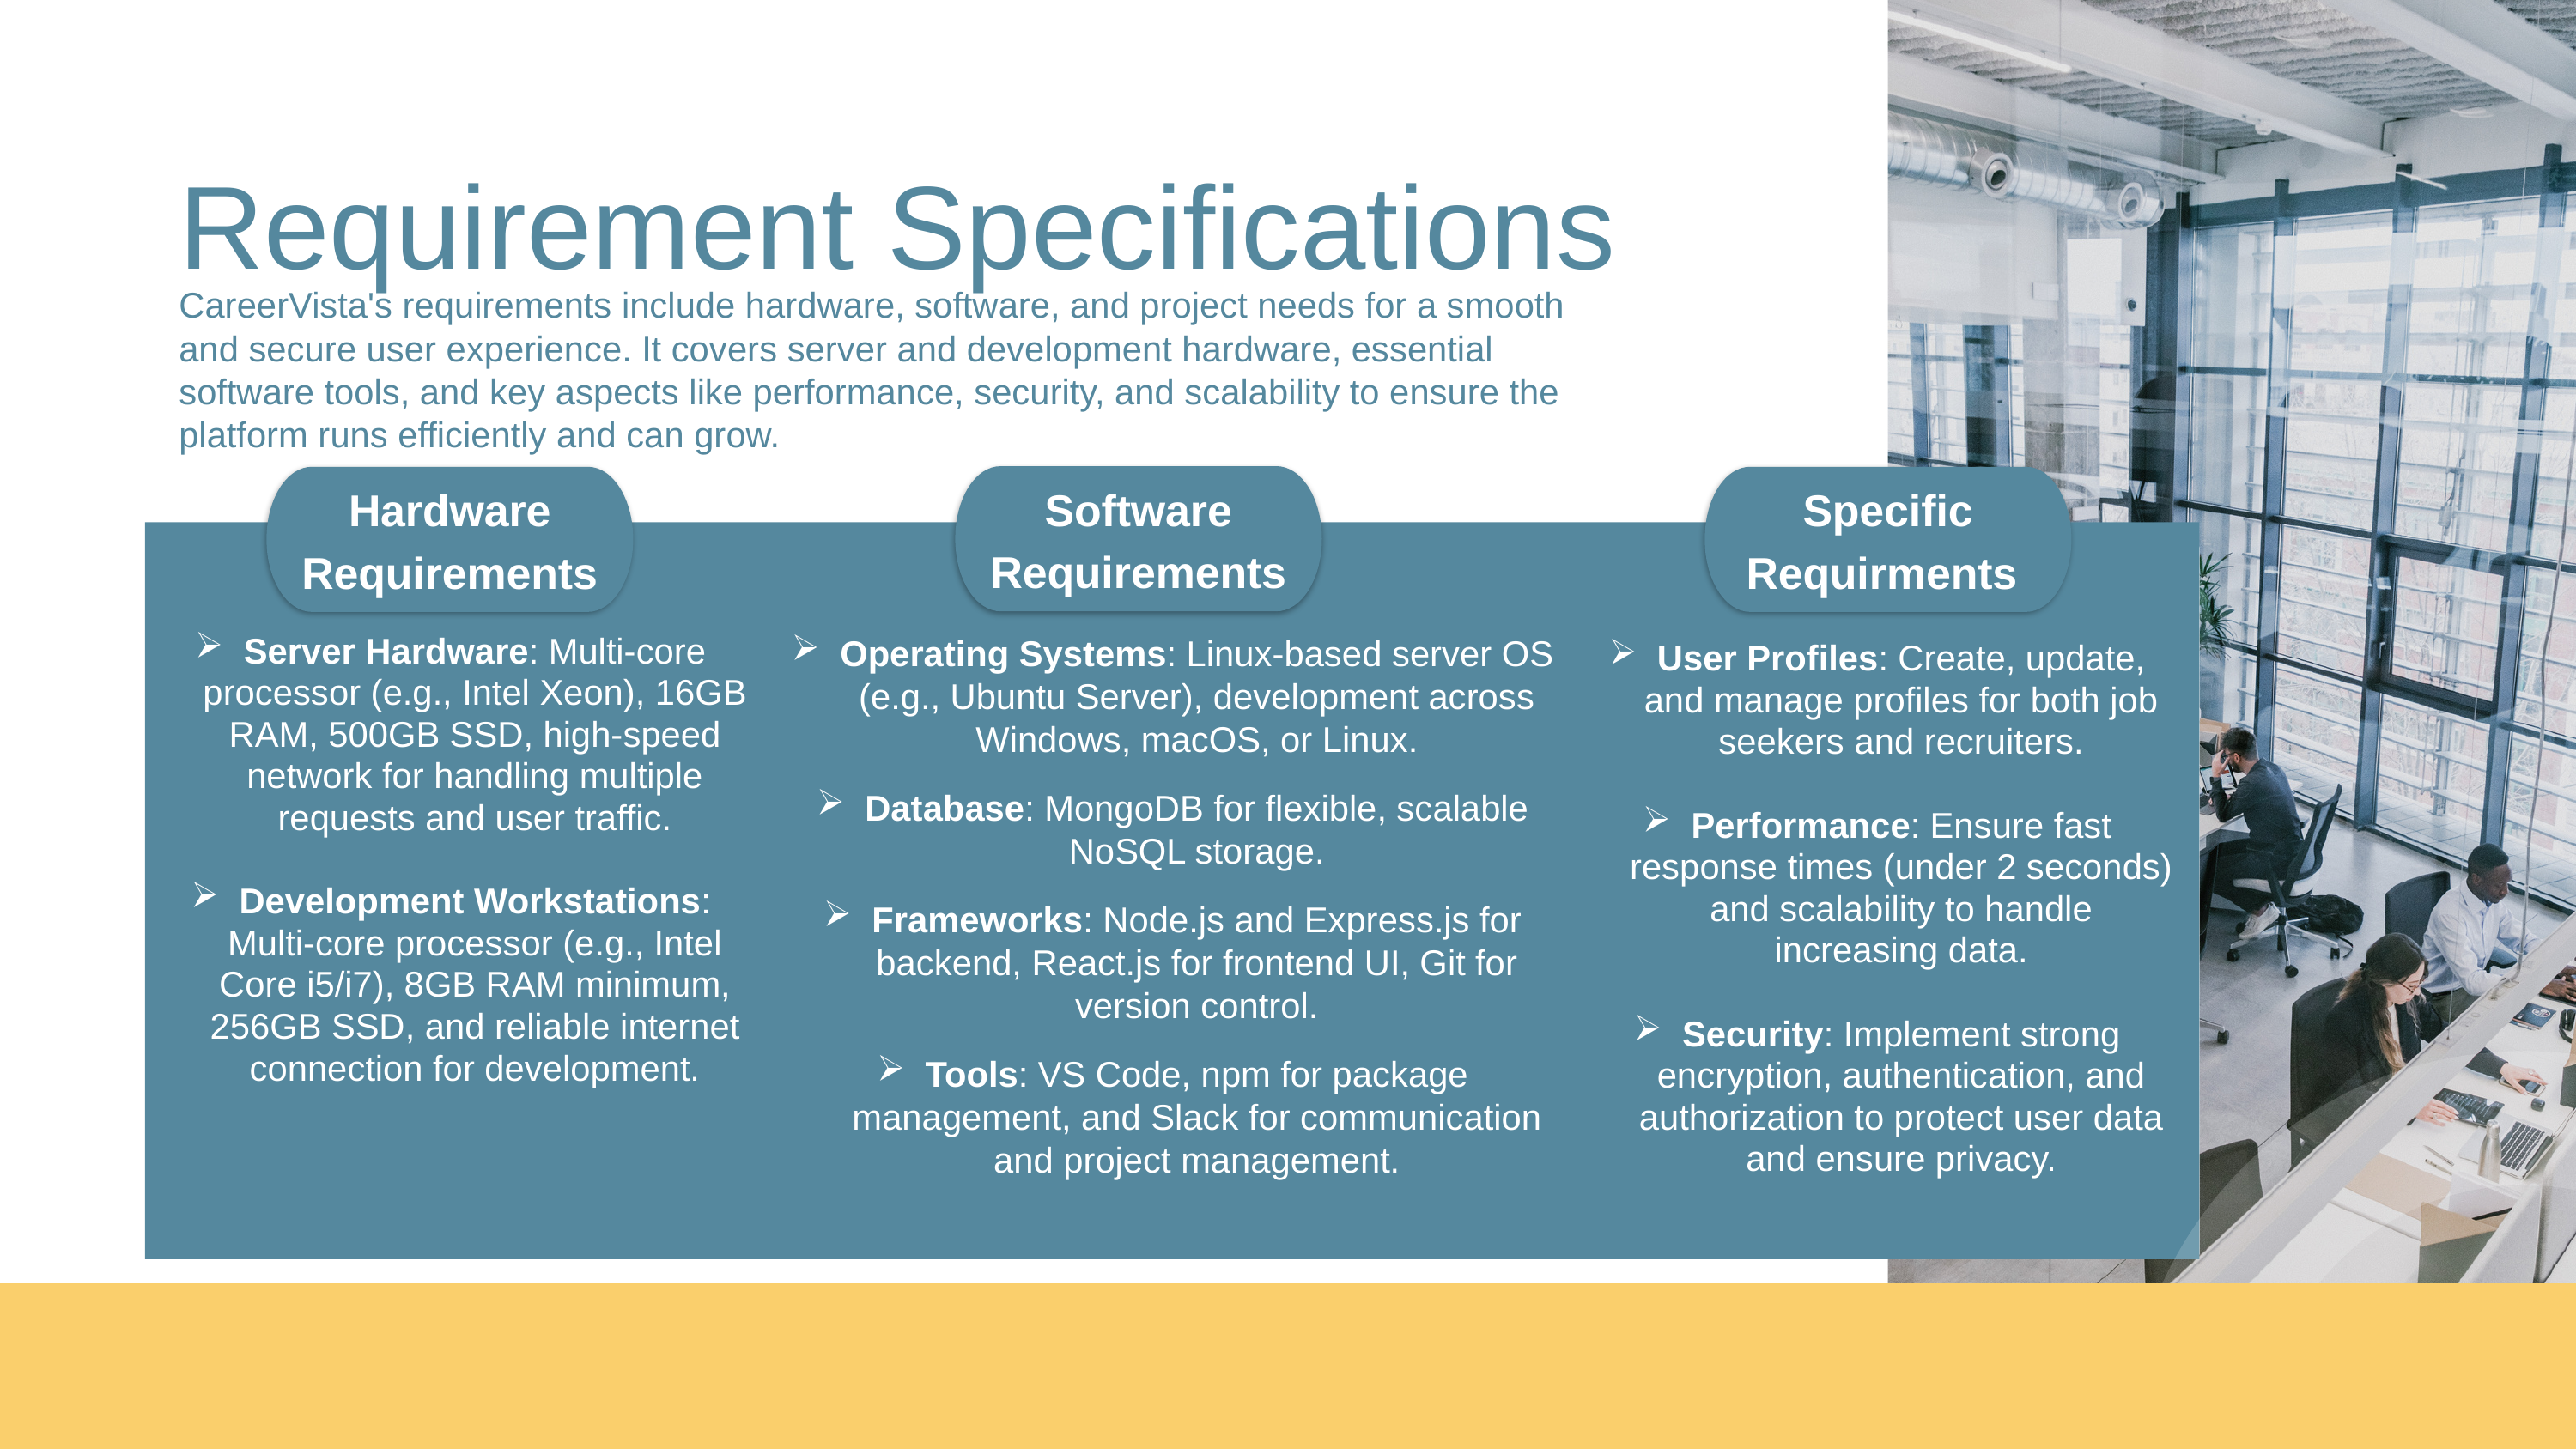

Requirement Specifications
CareerVista's requirements include hardware, software, and project needs for a smooth and secure user experience. It covers server and development hardware, essential software tools, and key aspects like performance, security, and scalability to ensure the platform runs efficiently and can grow.

Software Requirements

Hardware Requirements

Specific Requirments

Server Hardware: Multi-core processor (e.g., Intel Xeon), 16GB RAM, 500GB SSD, high-speed network for handling multiple requests and user traffic.

Development Workstations: Multi-core processor (e.g., Intel Core i5/i7), 8GB RAM minimum, 256GB SSD, and reliable internet connection for development.
Operating Systems: Linux-based server OS (e.g., Ubuntu Server), development across Windows, macOS, or Linux.

Database: MongoDB for flexible, scalable NoSQL storage.

Frameworks: Node.js and Express.js for backend, React.js for frontend UI, Git for version control.

Tools: VS Code, npm for package management, and Slack for communication and project management.
User Profiles: Create, update, and manage profiles for both job seekers and recruiters.

Performance: Ensure fast response times (under 2 seconds) and scalability to handle increasing data.

Security: Implement strong encryption, authentication, and authorization to protect user data and ensure privacy.